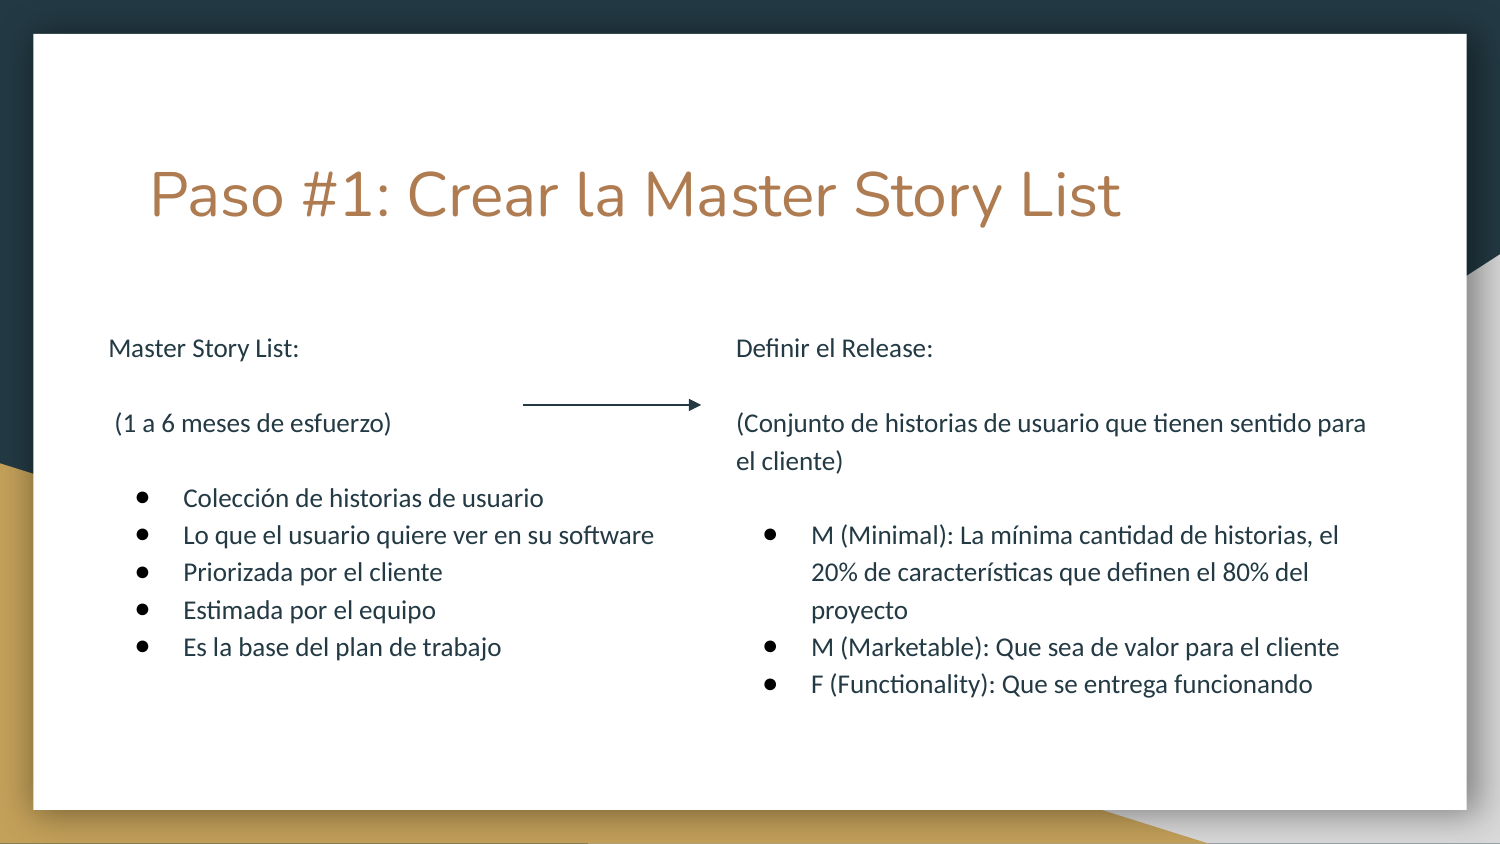

# Paso #1: Crear la Master Story List
Master Story List:

 (1 a 6 meses de esfuerzo)

Colección de historias de usuario
Lo que el usuario quiere ver en su software
Priorizada por el cliente
Estimada por el equipo
Es la base del plan de trabajo

Definir el Release:

(Conjunto de historias de usuario que tienen sentido para el cliente)

M (Minimal): La mínima cantidad de historias, el 20% de características que definen el 80% del proyecto
M (Marketable): Que sea de valor para el cliente
F (Functionality): Que se entrega funcionando